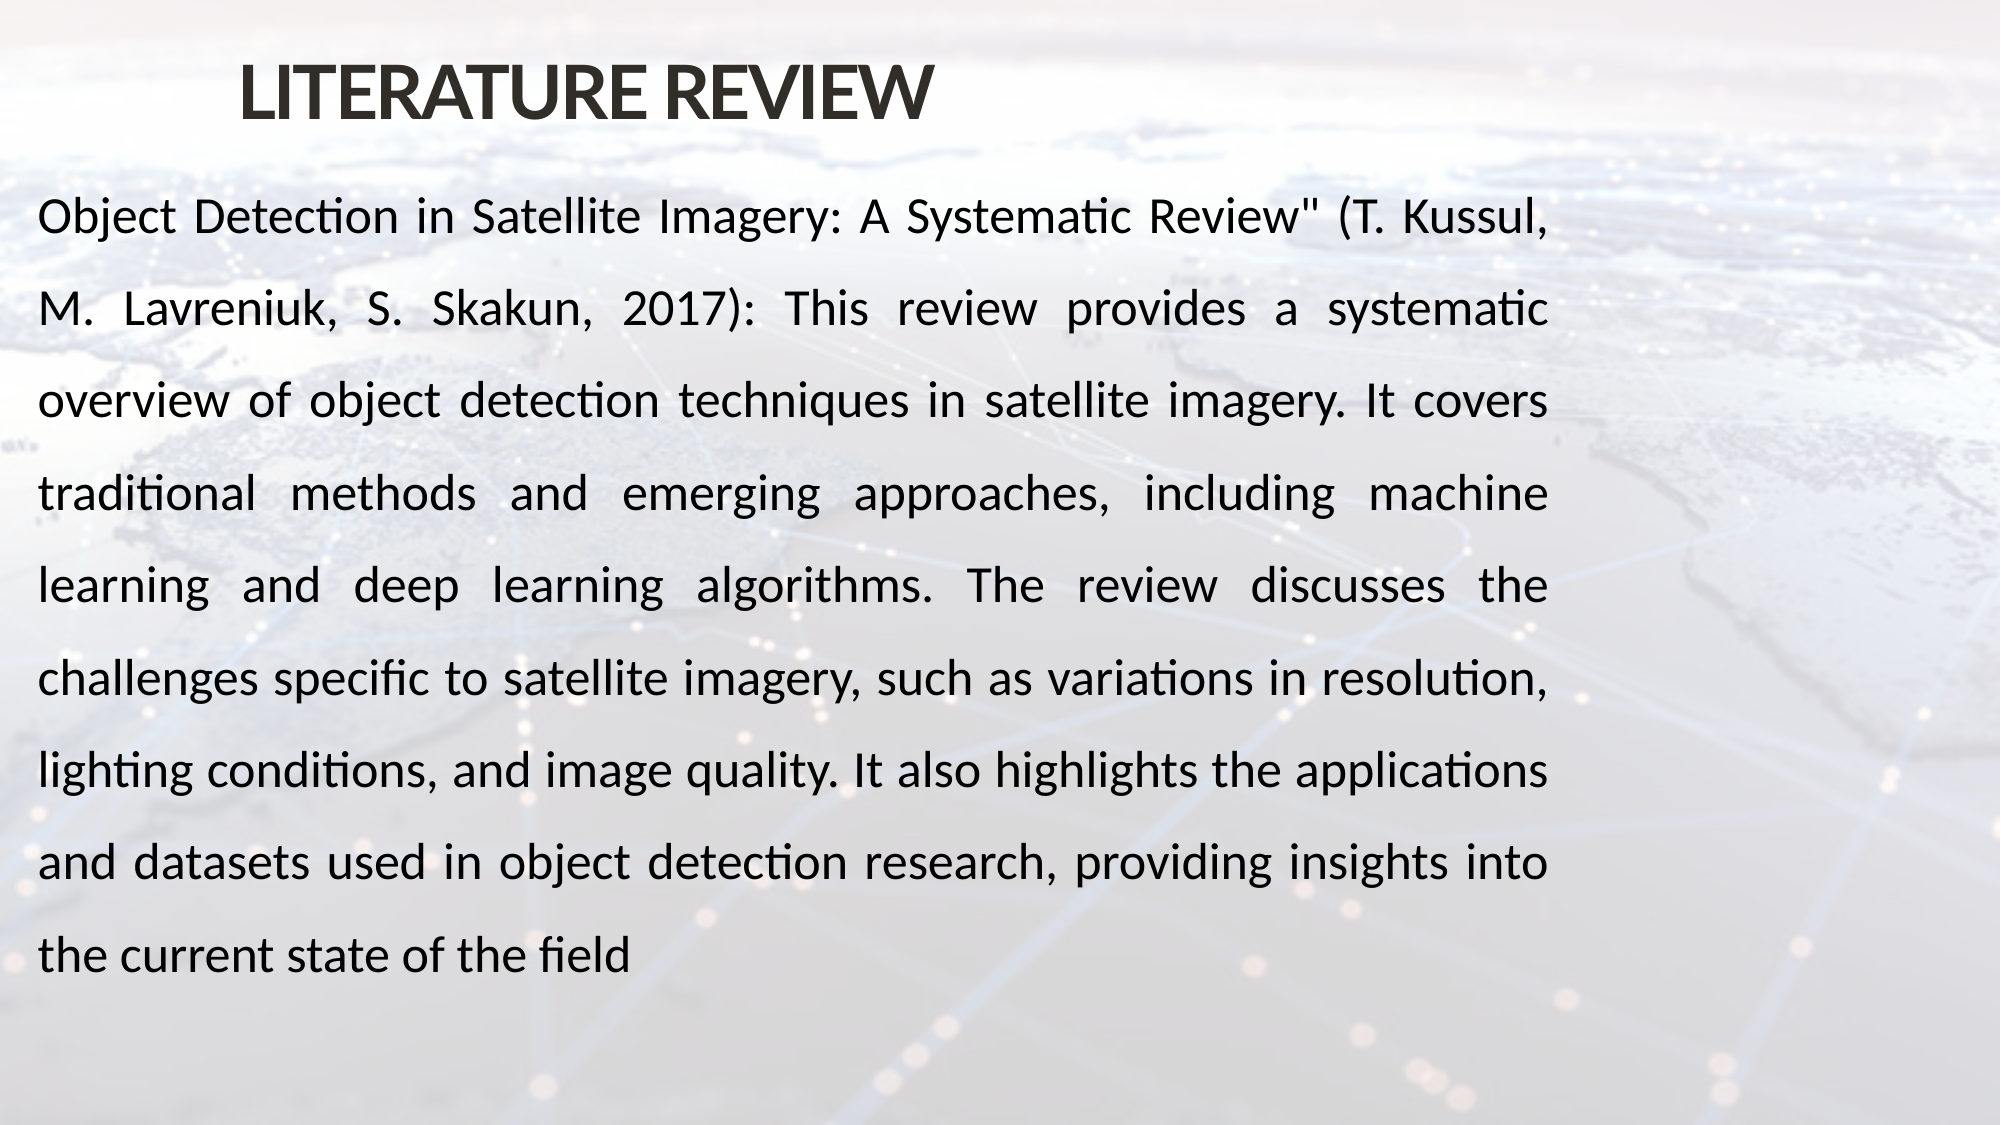

# LITERATURE REVIEW
Object Detection in Satellite Imagery: A Systematic Review" (T. Kussul, M. Lavreniuk, S. Skakun, 2017): This review provides a systematic overview of object detection techniques in satellite imagery. It covers traditional methods and emerging approaches, including machine learning and deep learning algorithms. The review discusses the challenges specific to satellite imagery, such as variations in resolution, lighting conditions, and image quality. It also highlights the applications and datasets used in object detection research, providing insights into the current state of the field